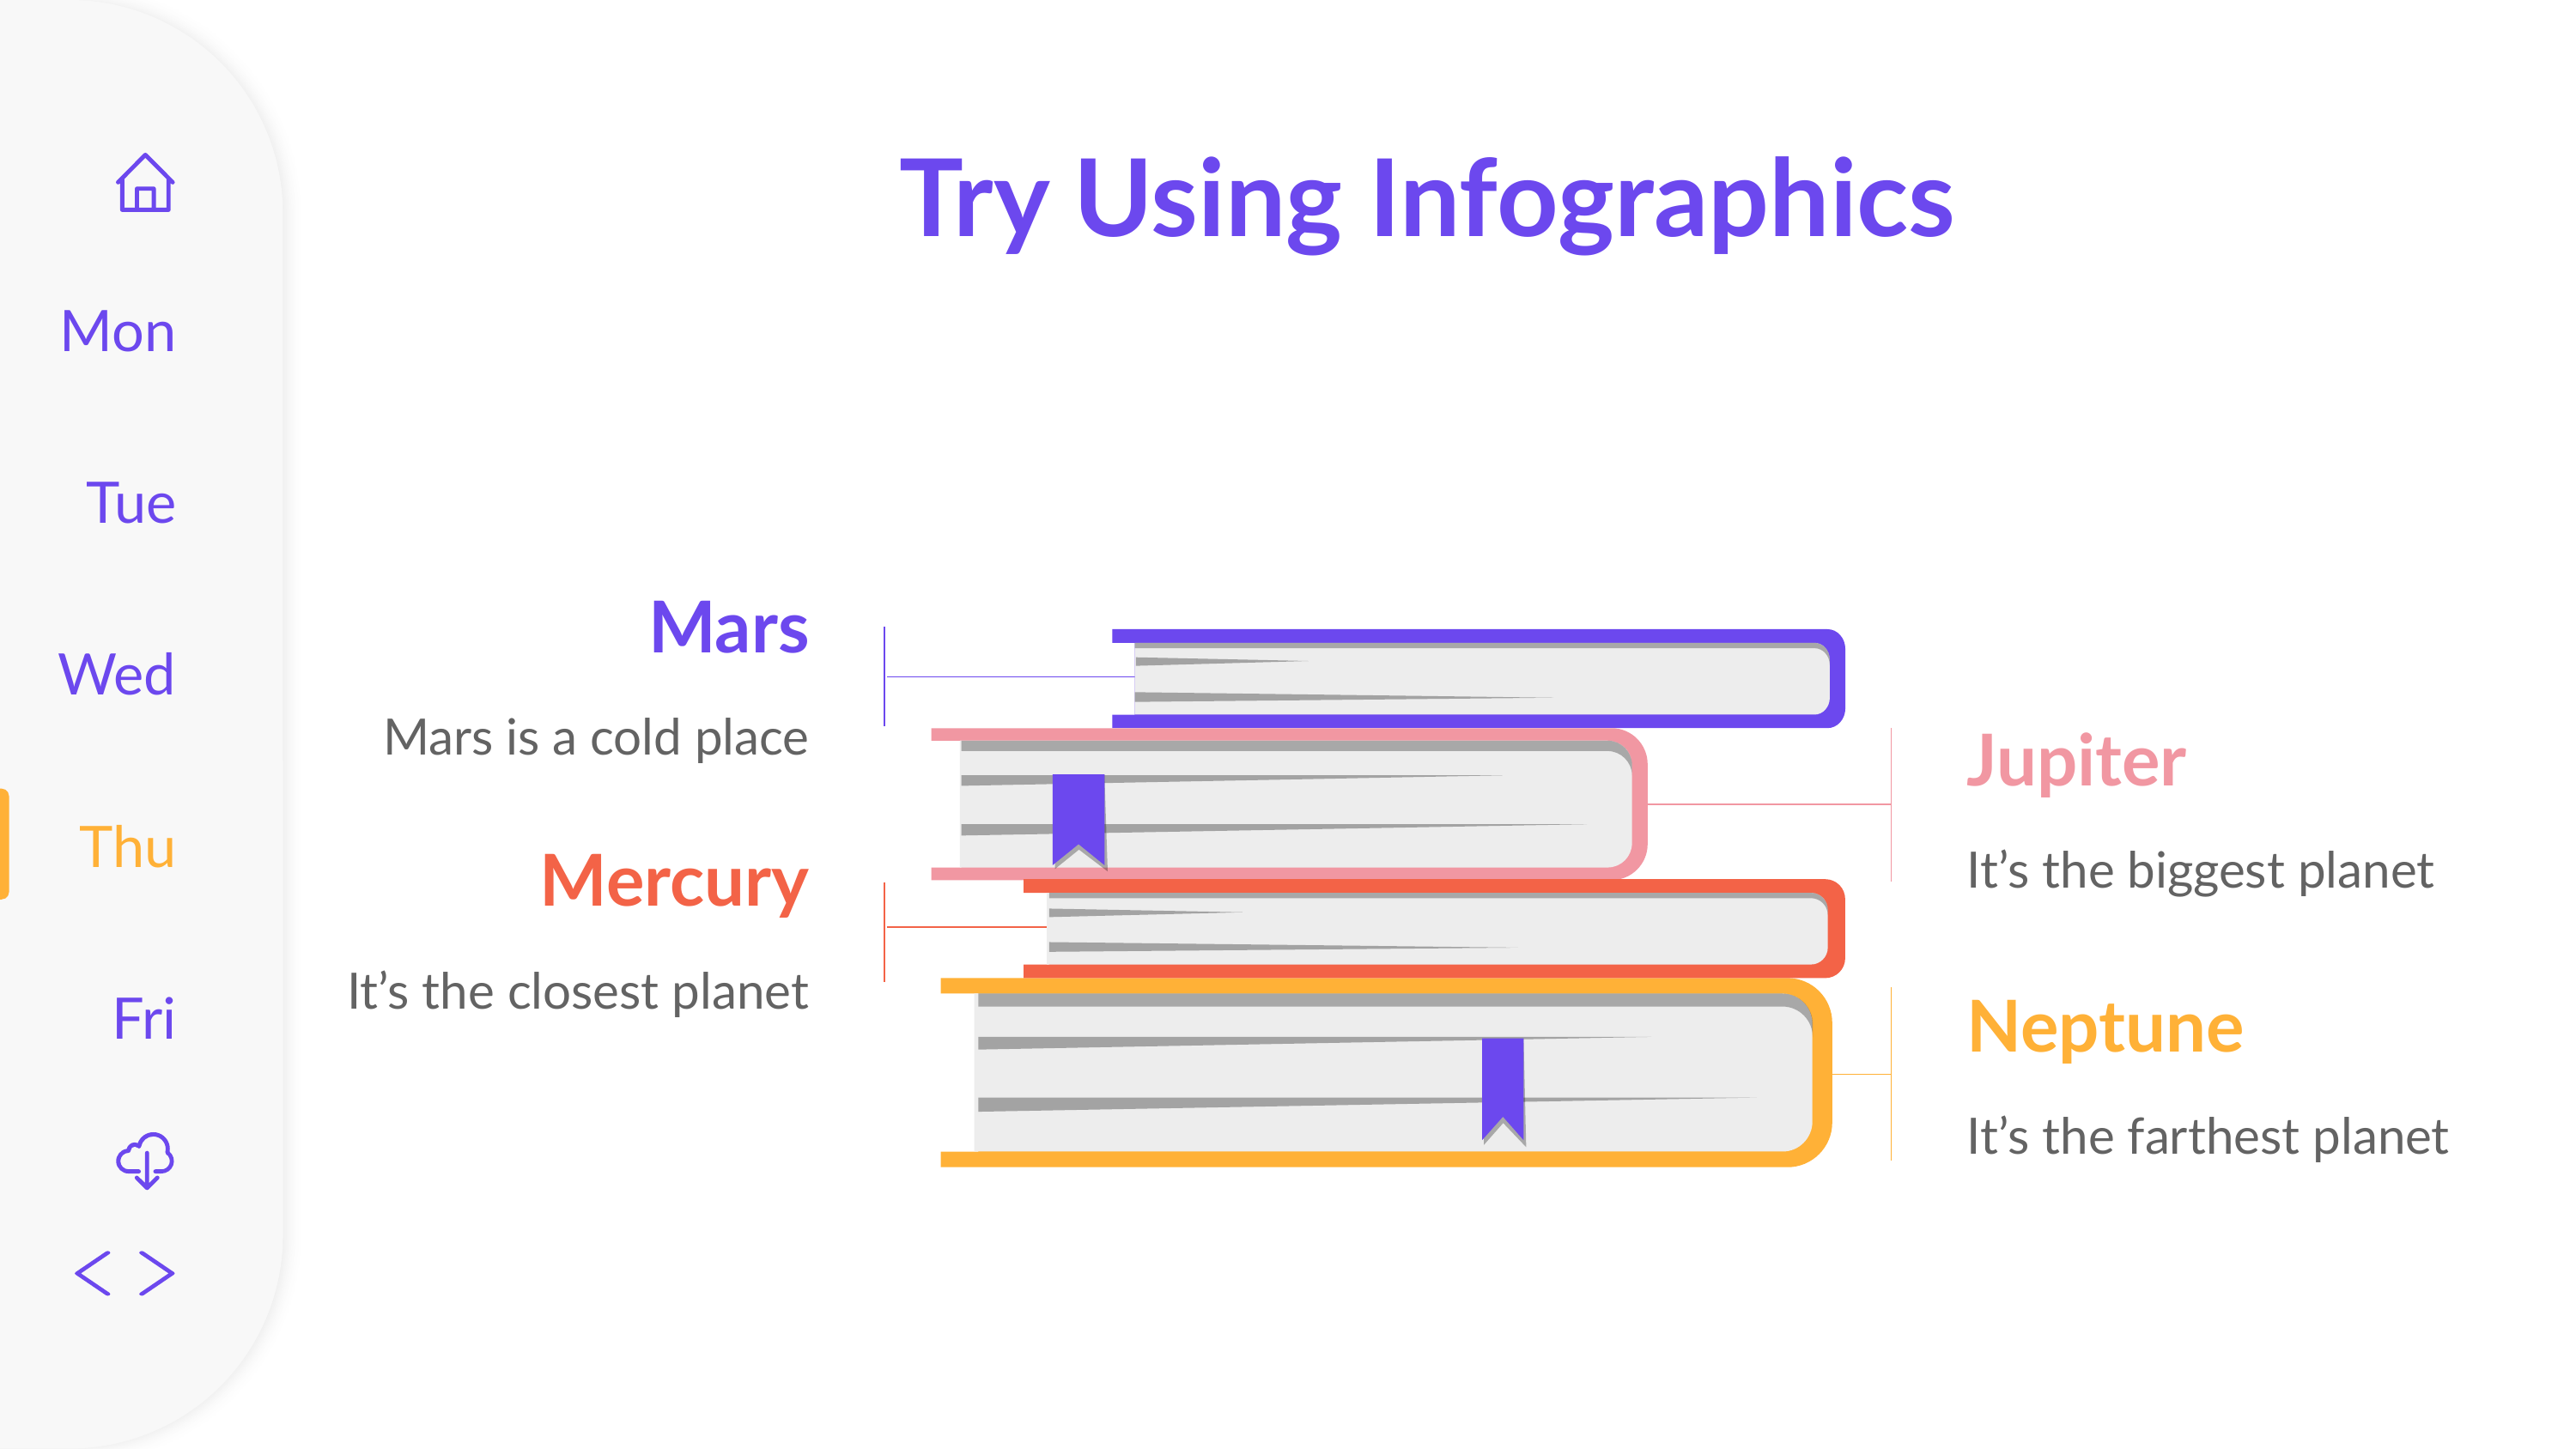

# Try Using Infographics

Mon
Tue
Mars
Wed

Mars is a cold place
Jupiter
Thu

Mercury
It’s the biggest planet
It’s the closest planet
Neptune
Fri
It’s the farthest planet